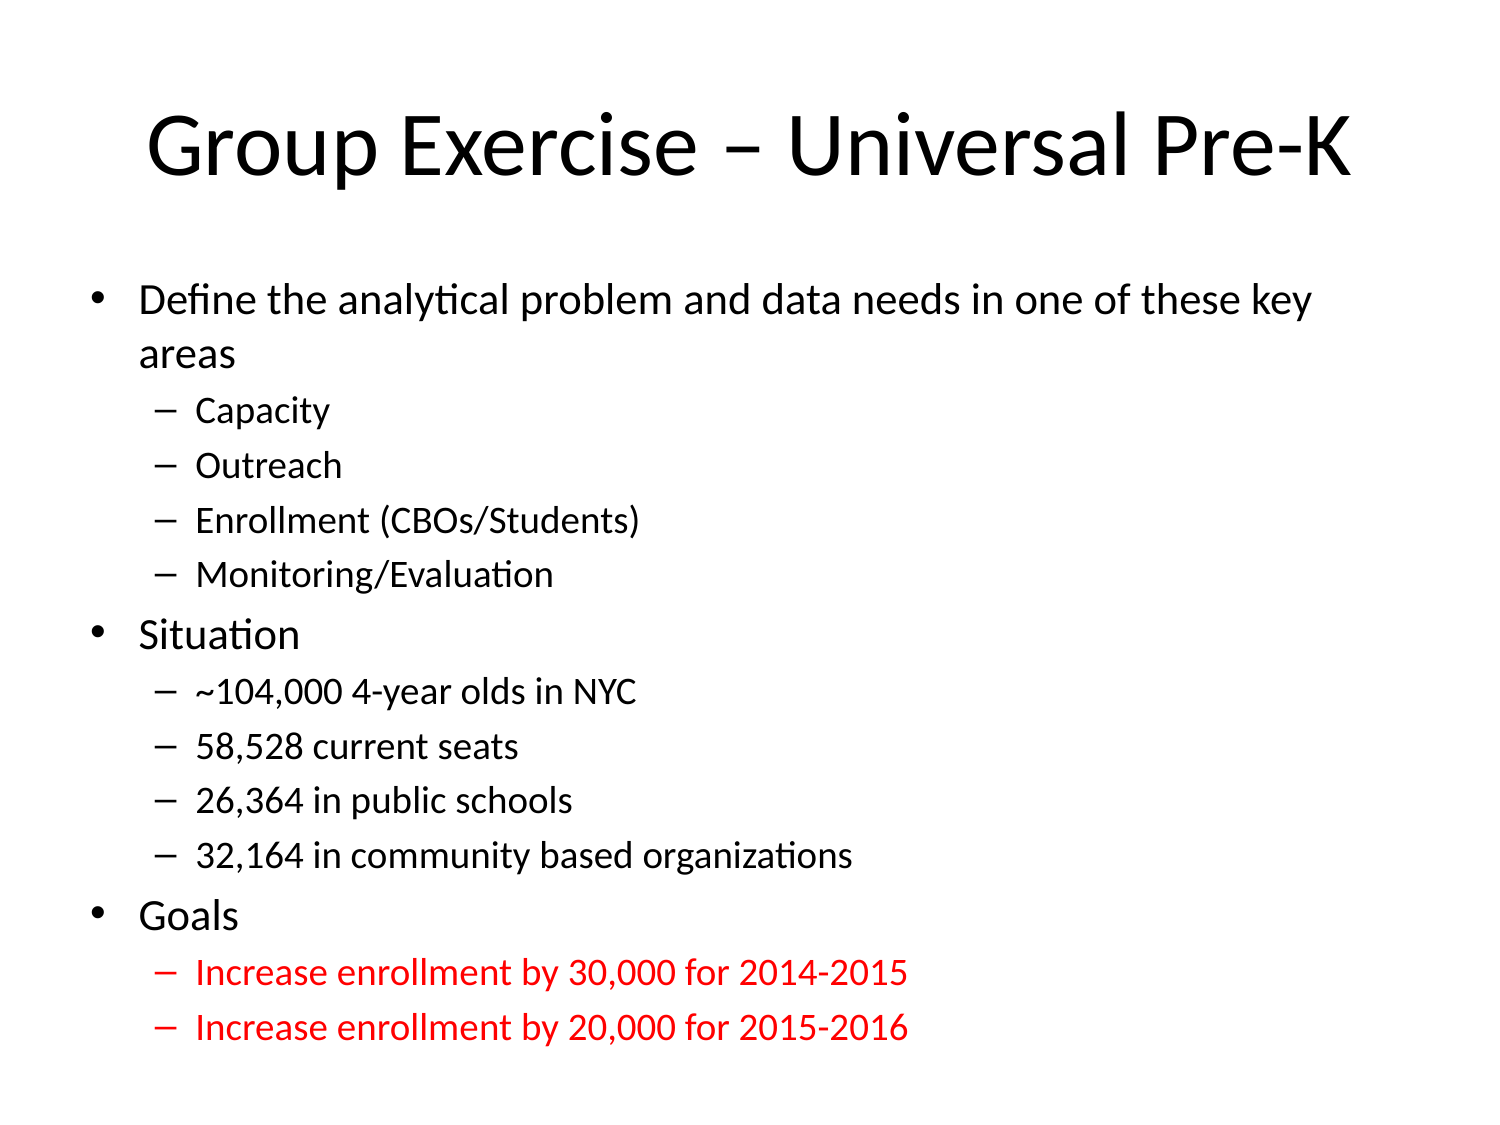

# Group Exercise – Universal Pre-K
Define the analytical problem and data needs in one of these key areas
Capacity
Outreach
Enrollment (CBOs/Students)
Monitoring/Evaluation
Situation
~104,000 4-year olds in NYC
58,528 current seats
26,364 in public schools
32,164 in community based organizations
Goals
Increase enrollment by 30,000 for 2014-2015
Increase enrollment by 20,000 for 2015-2016